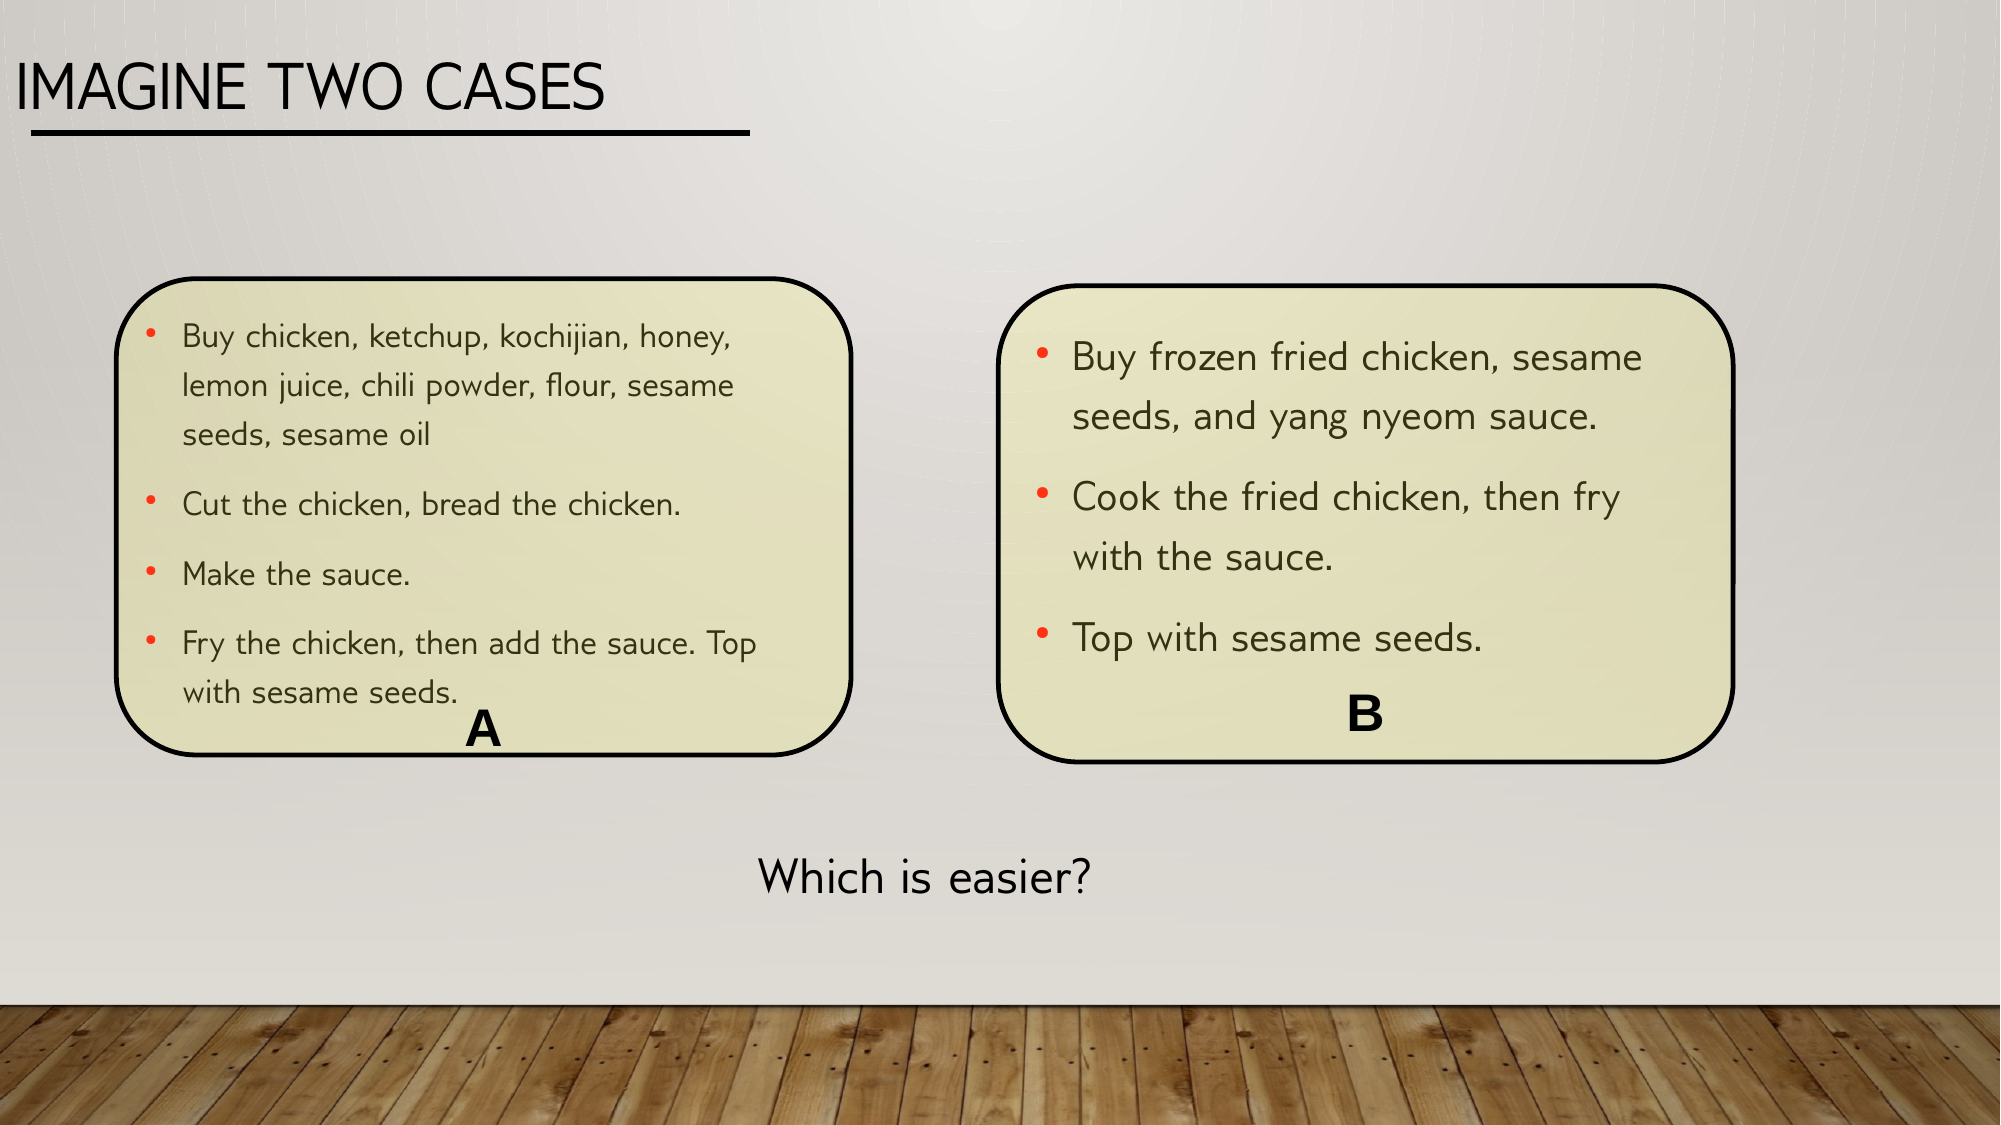

Imagine two cases

Buy chicken, ketchup, kochijian, honey, lemon juice, chili powder, flour, sesame seeds, sesame oil
Cut the chicken, bread the chicken.
Make the sauce.
Fry the chicken, then add the sauce. Top with sesame seeds.
Buy frozen fried chicken, sesame seeds, and yang nyeom sauce.
Cook the fried chicken, then fry with the sauce.
Top with sesame seeds.
B
A
Which is easier?